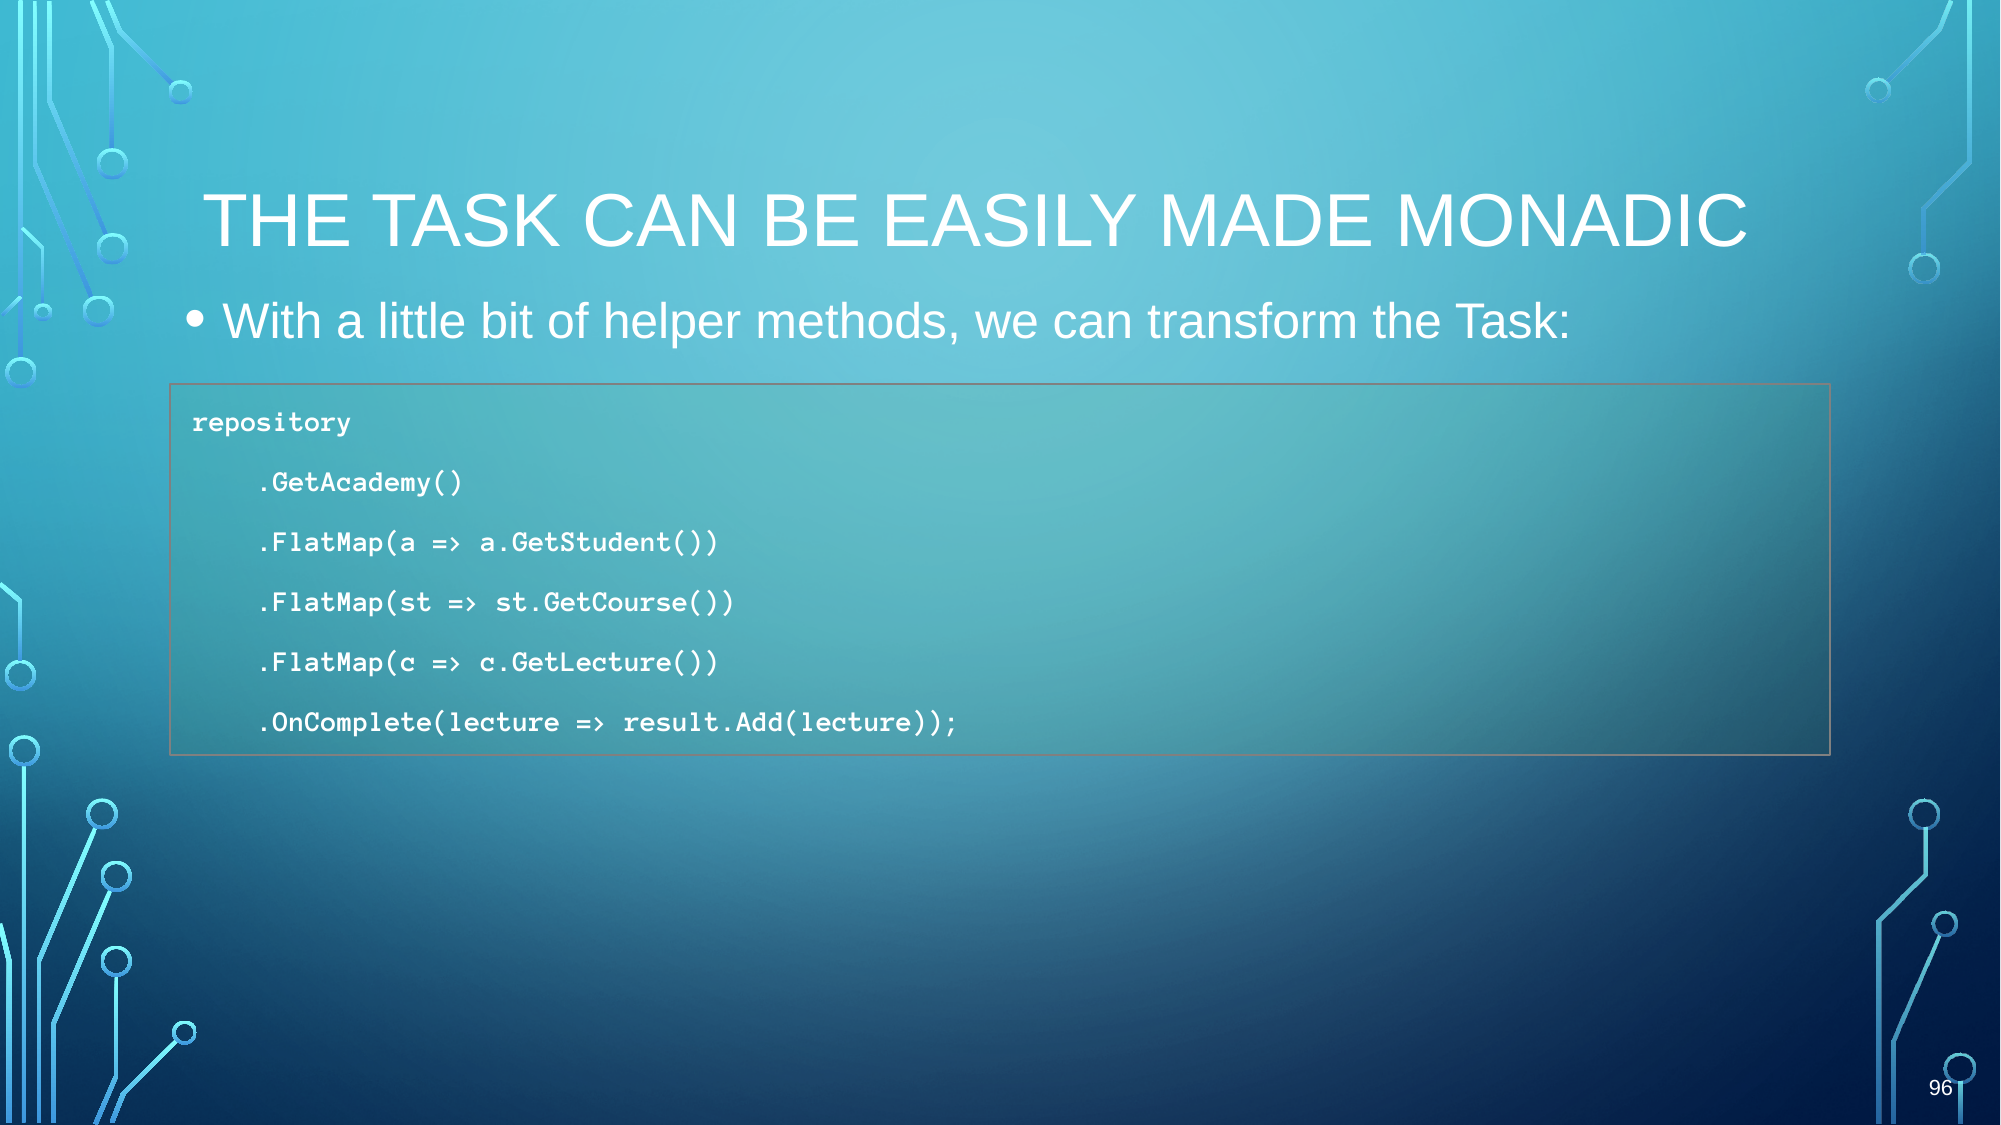

# The task can be easily made monadic
With a little bit of helper methods, we can transform the Task:
repository
    .GetAcademy()
    .FlatMap(a => a.GetStudent())
    .FlatMap(st => st.GetCourse())
    .FlatMap(c => c.GetLecture())
    .OnComplete(lecture => result.Add(lecture));
96